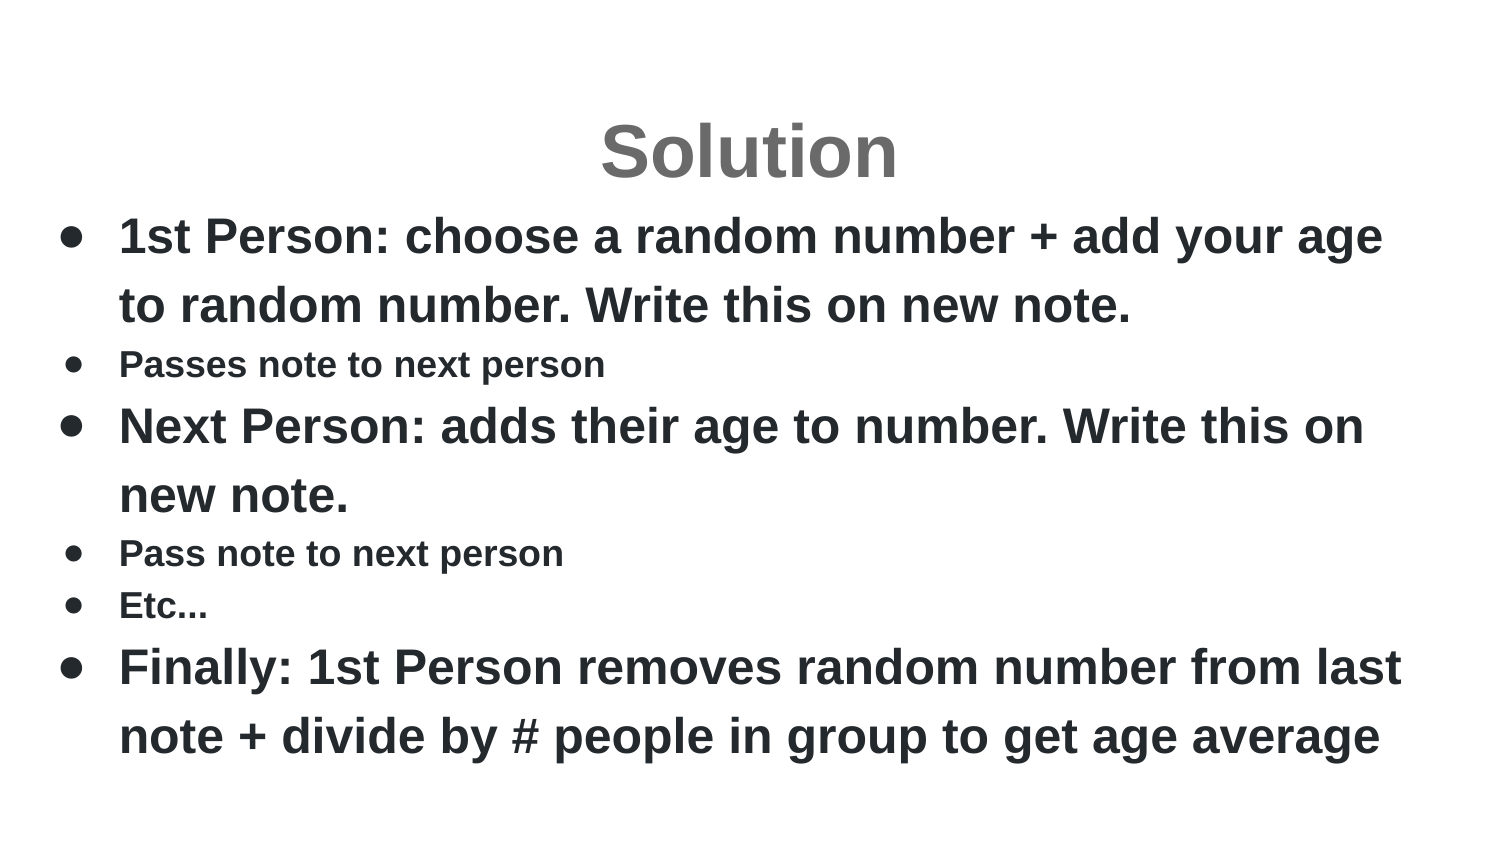

Solution
1st Person: choose a random number + add your age to random number. Write this on new note.
Passes note to next person
Next Person: adds their age to number. Write this on new note.
Pass note to next person
Etc...
Finally: 1st Person removes random number from last note + divide by # people in group to get age average